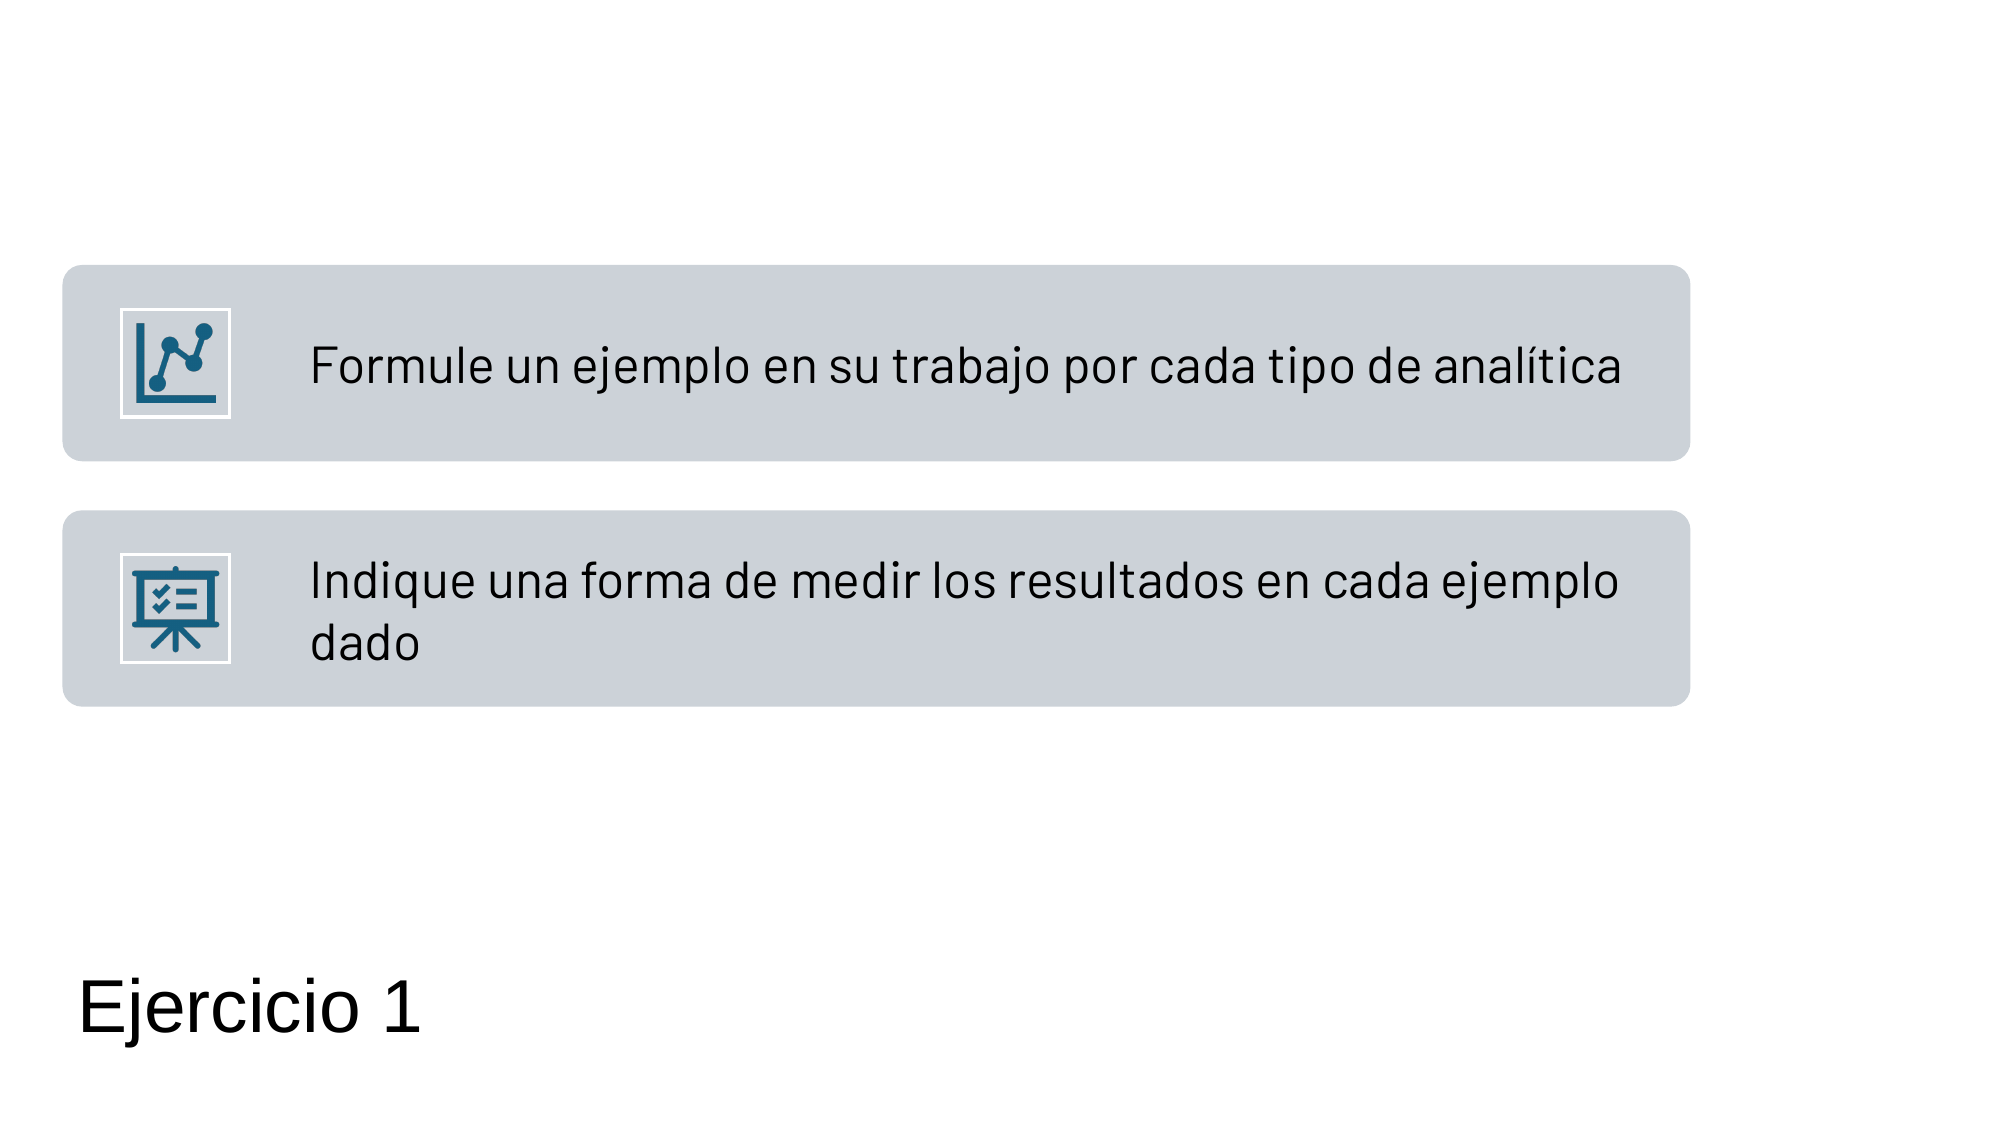

Formule un ejemplo en su trabajo por cada tipo de analítica
Indique una forma de medir los resultados en cada ejemplo dado
Ejercicio 1